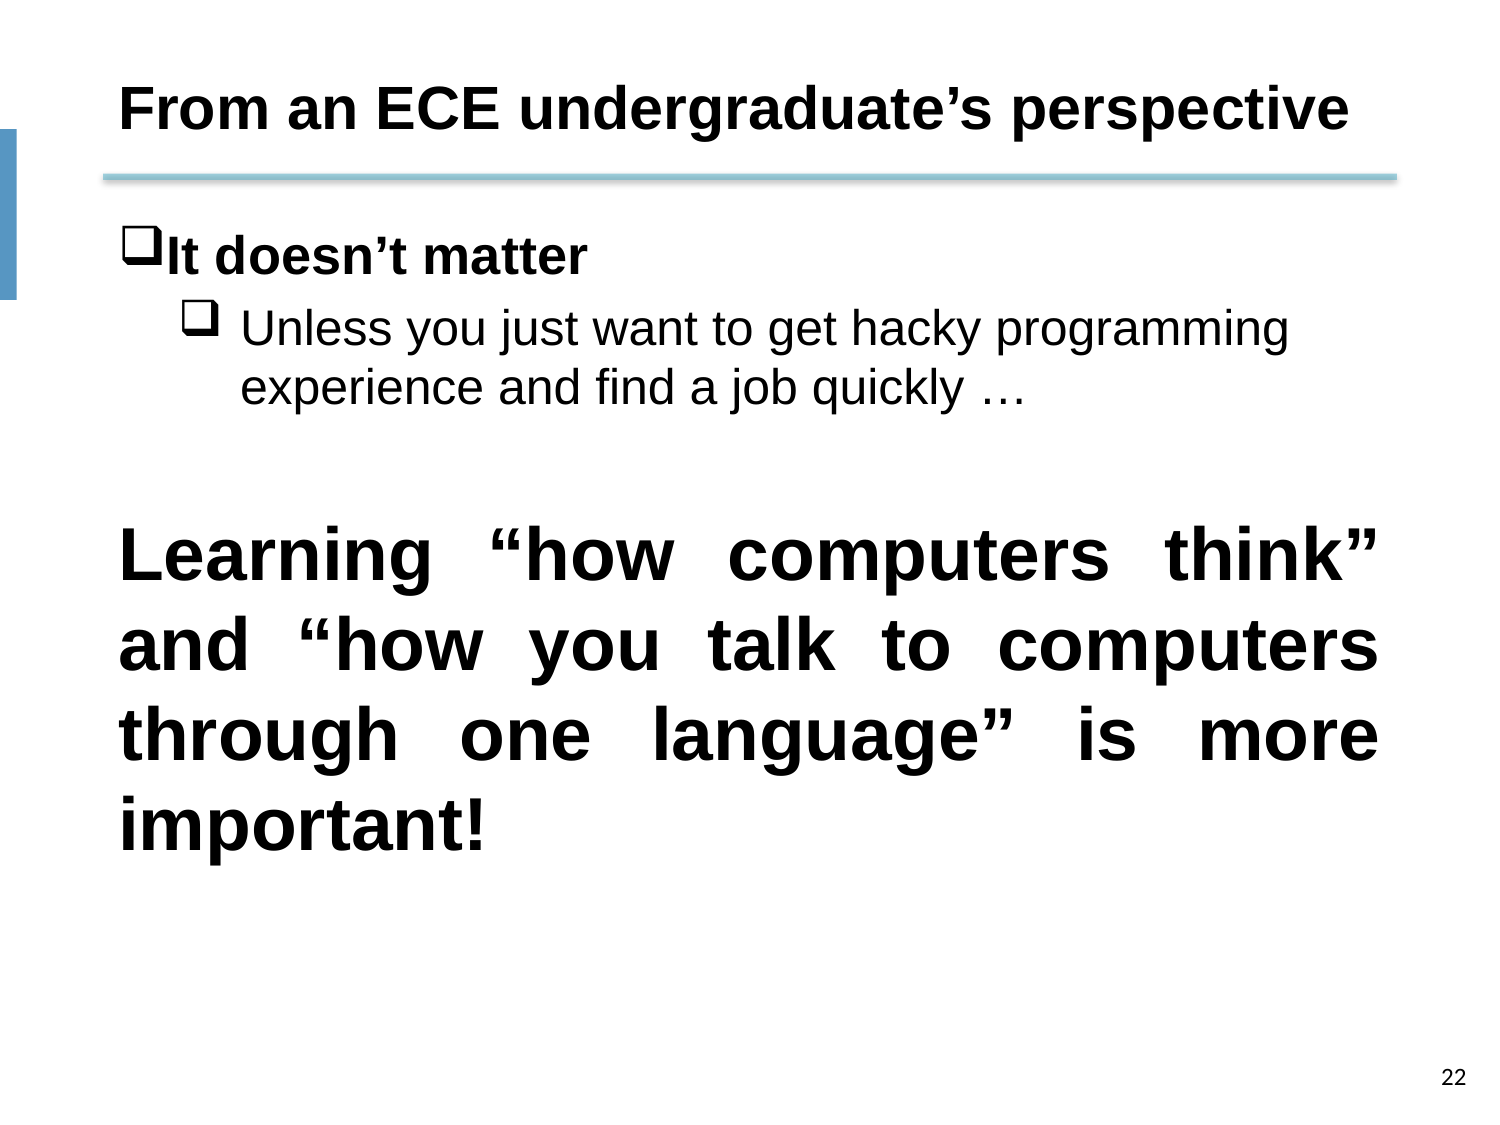

# From an ECE undergraduate’s perspective
It doesn’t matter
Unless you just want to get hacky programming experience and find a job quickly …

Learning “how computers think” and “how you talk to computers through one language” is more important!
22